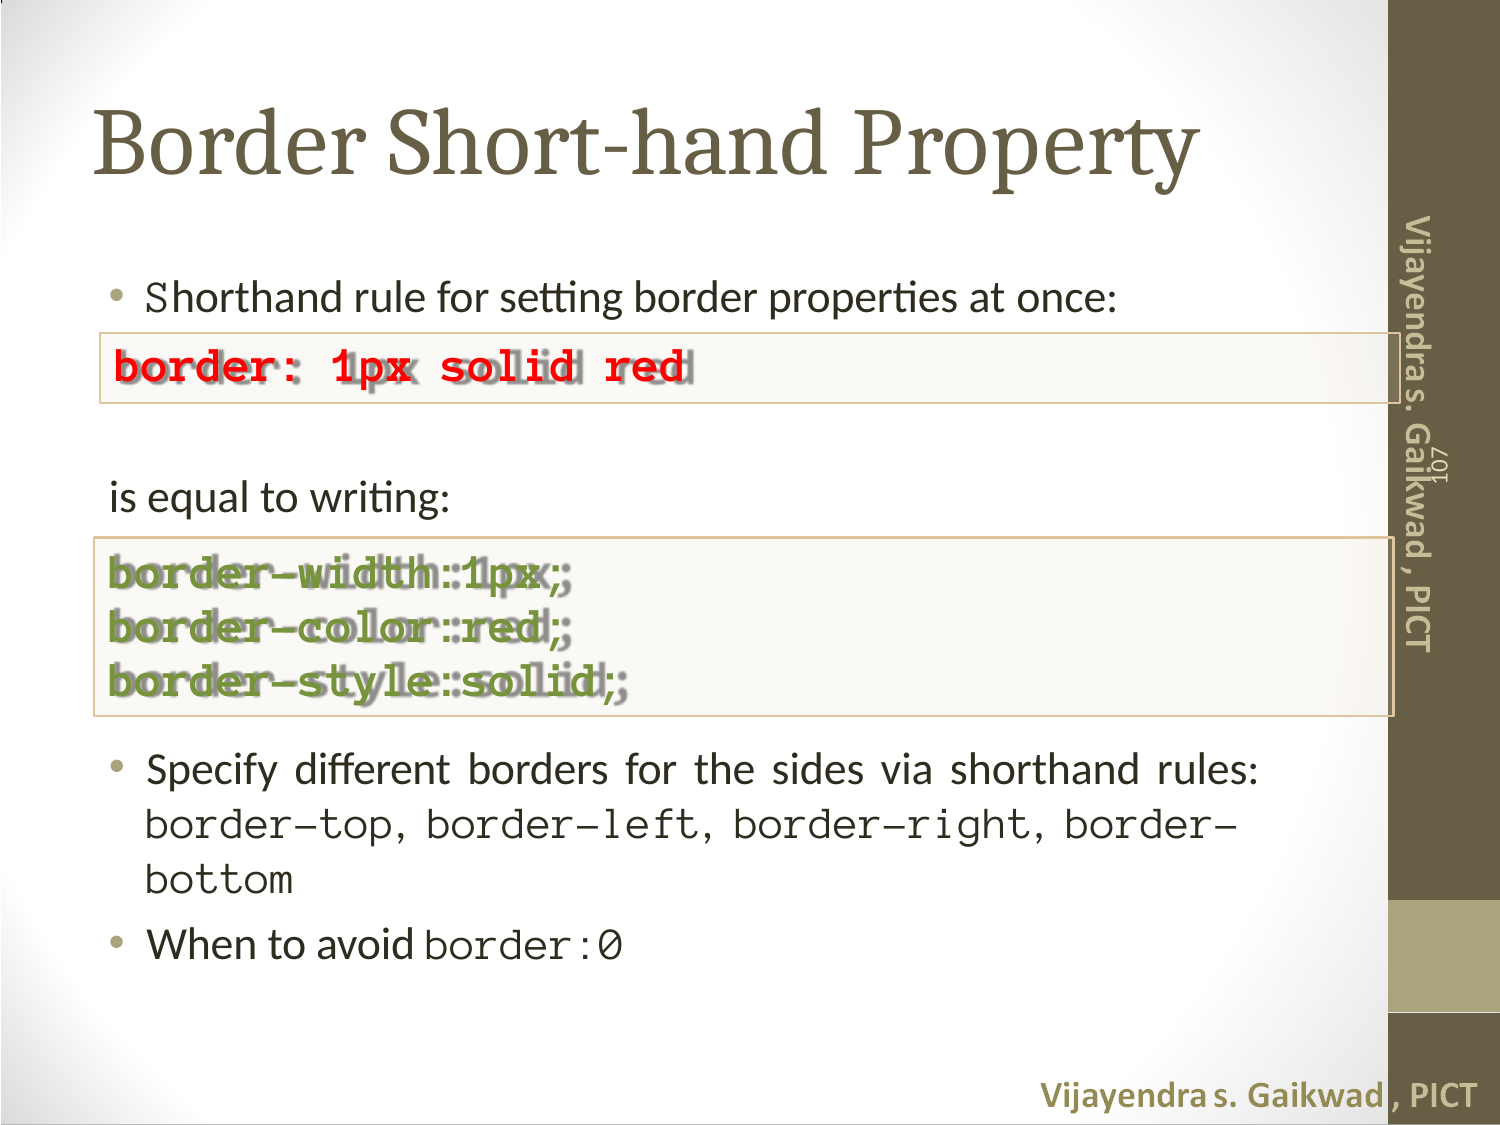

# Border Short-hand Property
Shorthand rule for setting border properties at once:
border: 1px solid red

is equal to writing:
border-width:1px;  border-color:red;  border-style:solid;
Specify different borders for the sides via shorthand rules:  border-top, border-left, border-right, border-  bottom
When to avoid border:0

107